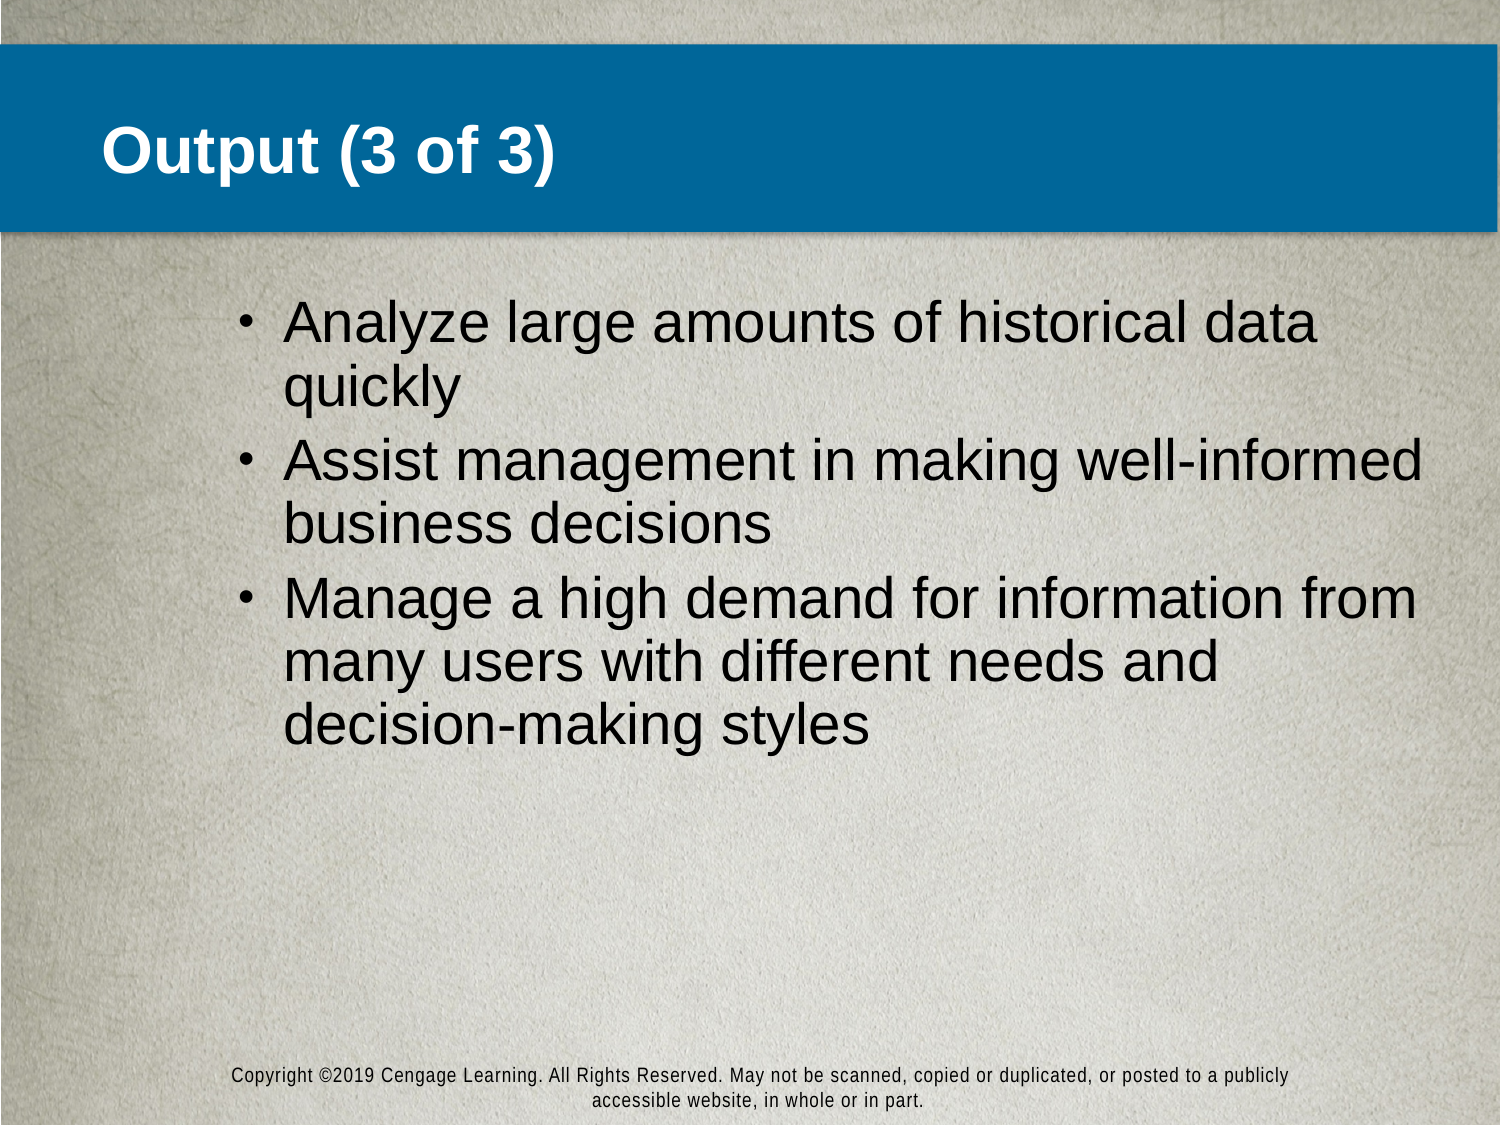

# Output (3 of 3)
Analyze large amounts of historical data quickly
Assist management in making well-informed business decisions
Manage a high demand for information from many users with different needs and decision-making styles